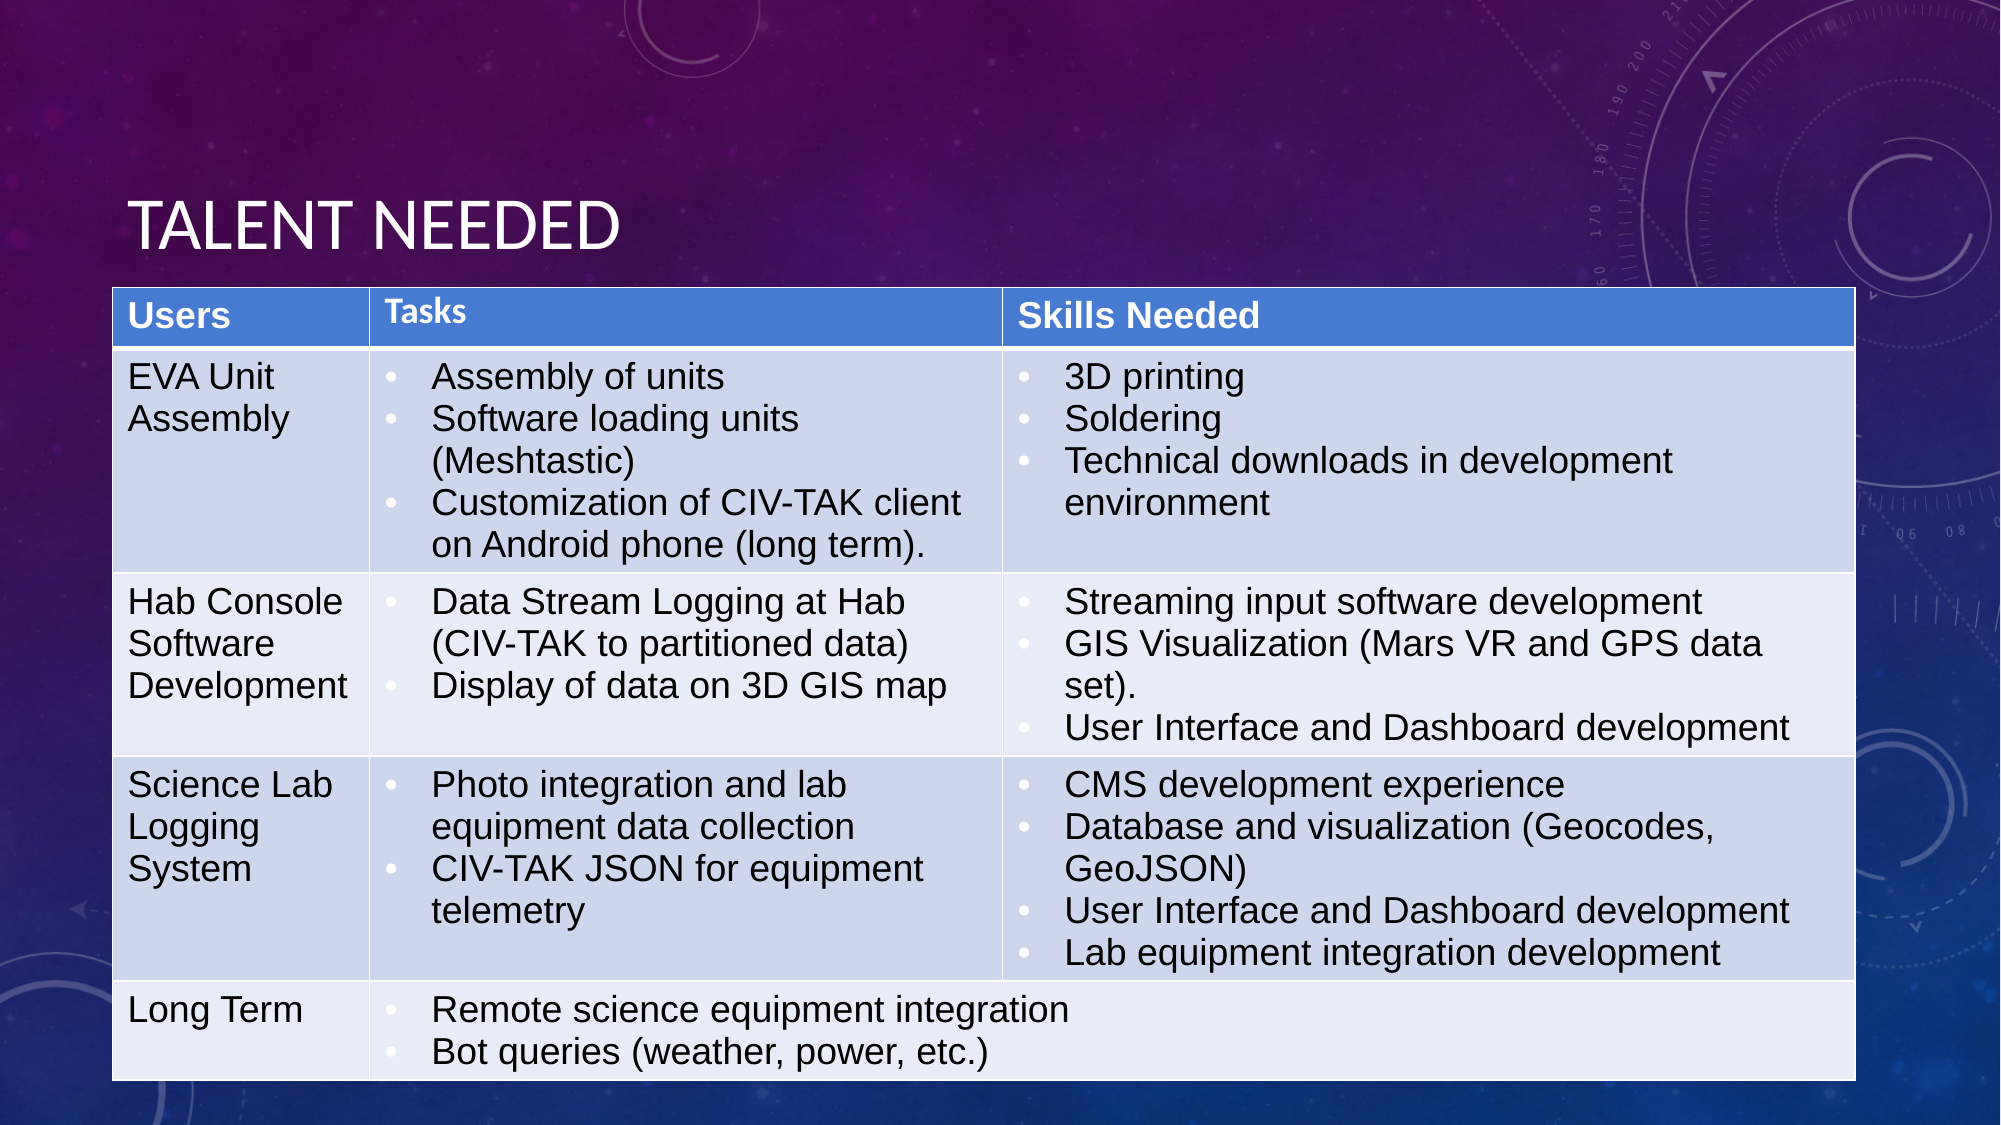

# TALENT NEEDED
| Users | Tasks | Skills Needed |
| --- | --- | --- |
| EVA Unit Assembly | Assembly of units Software loading units (Meshtastic) Customization of CIV-TAK client on Android phone (long term). | 3D printing Soldering Technical downloads in development environment |
| Hab Console Software Development | Data Stream Logging at Hab (CIV-TAK to partitioned data) Display of data on 3D GIS map | Streaming input software development GIS Visualization (Mars VR and GPS data set). User Interface and Dashboard development |
| Science Lab Logging System | Photo integration and lab equipment data collection CIV-TAK JSON for equipment telemetry | CMS development experience Database and visualization (Geocodes, GeoJSON) User Interface and Dashboard development Lab equipment integration development |
| Long Term | Remote science equipment integration Bot queries (weather, power, etc.) |  |